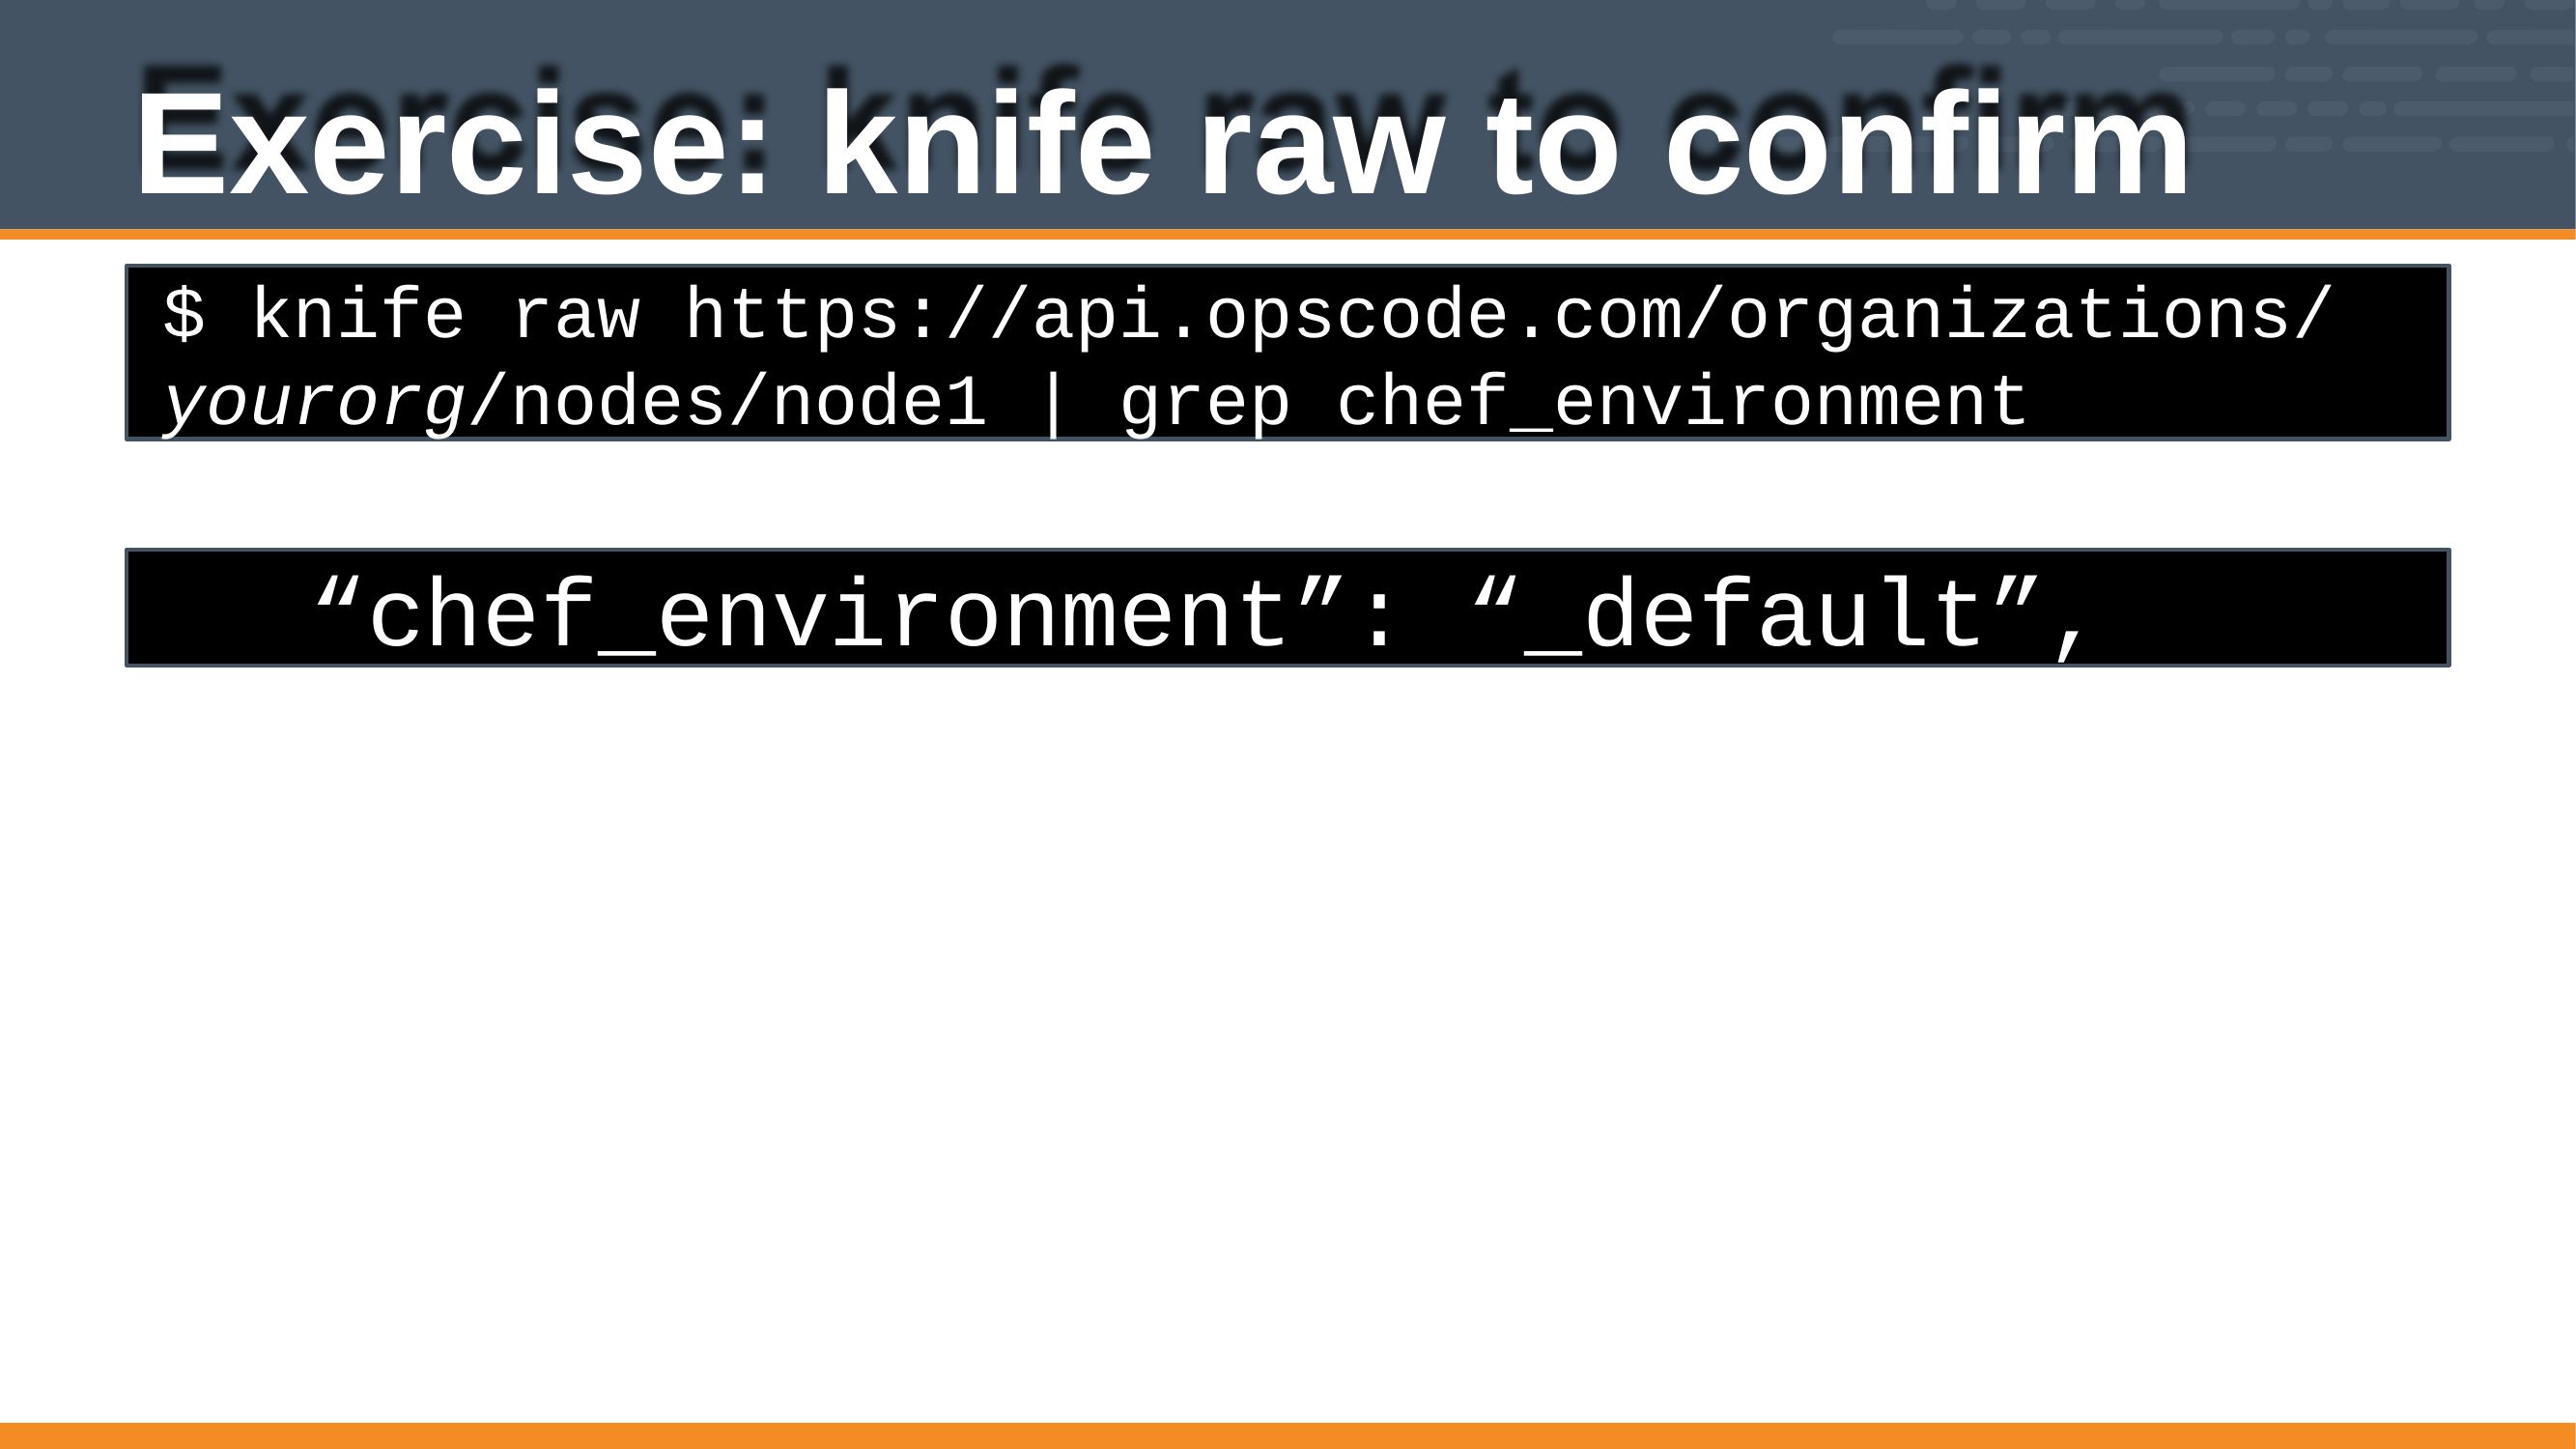

# Exercise: knife raw to confirm

$ knife raw https://api.opscode.com/organizations/
yourorg/nodes/node1 | grep chef_environment
“chef_environment”: “_default”,